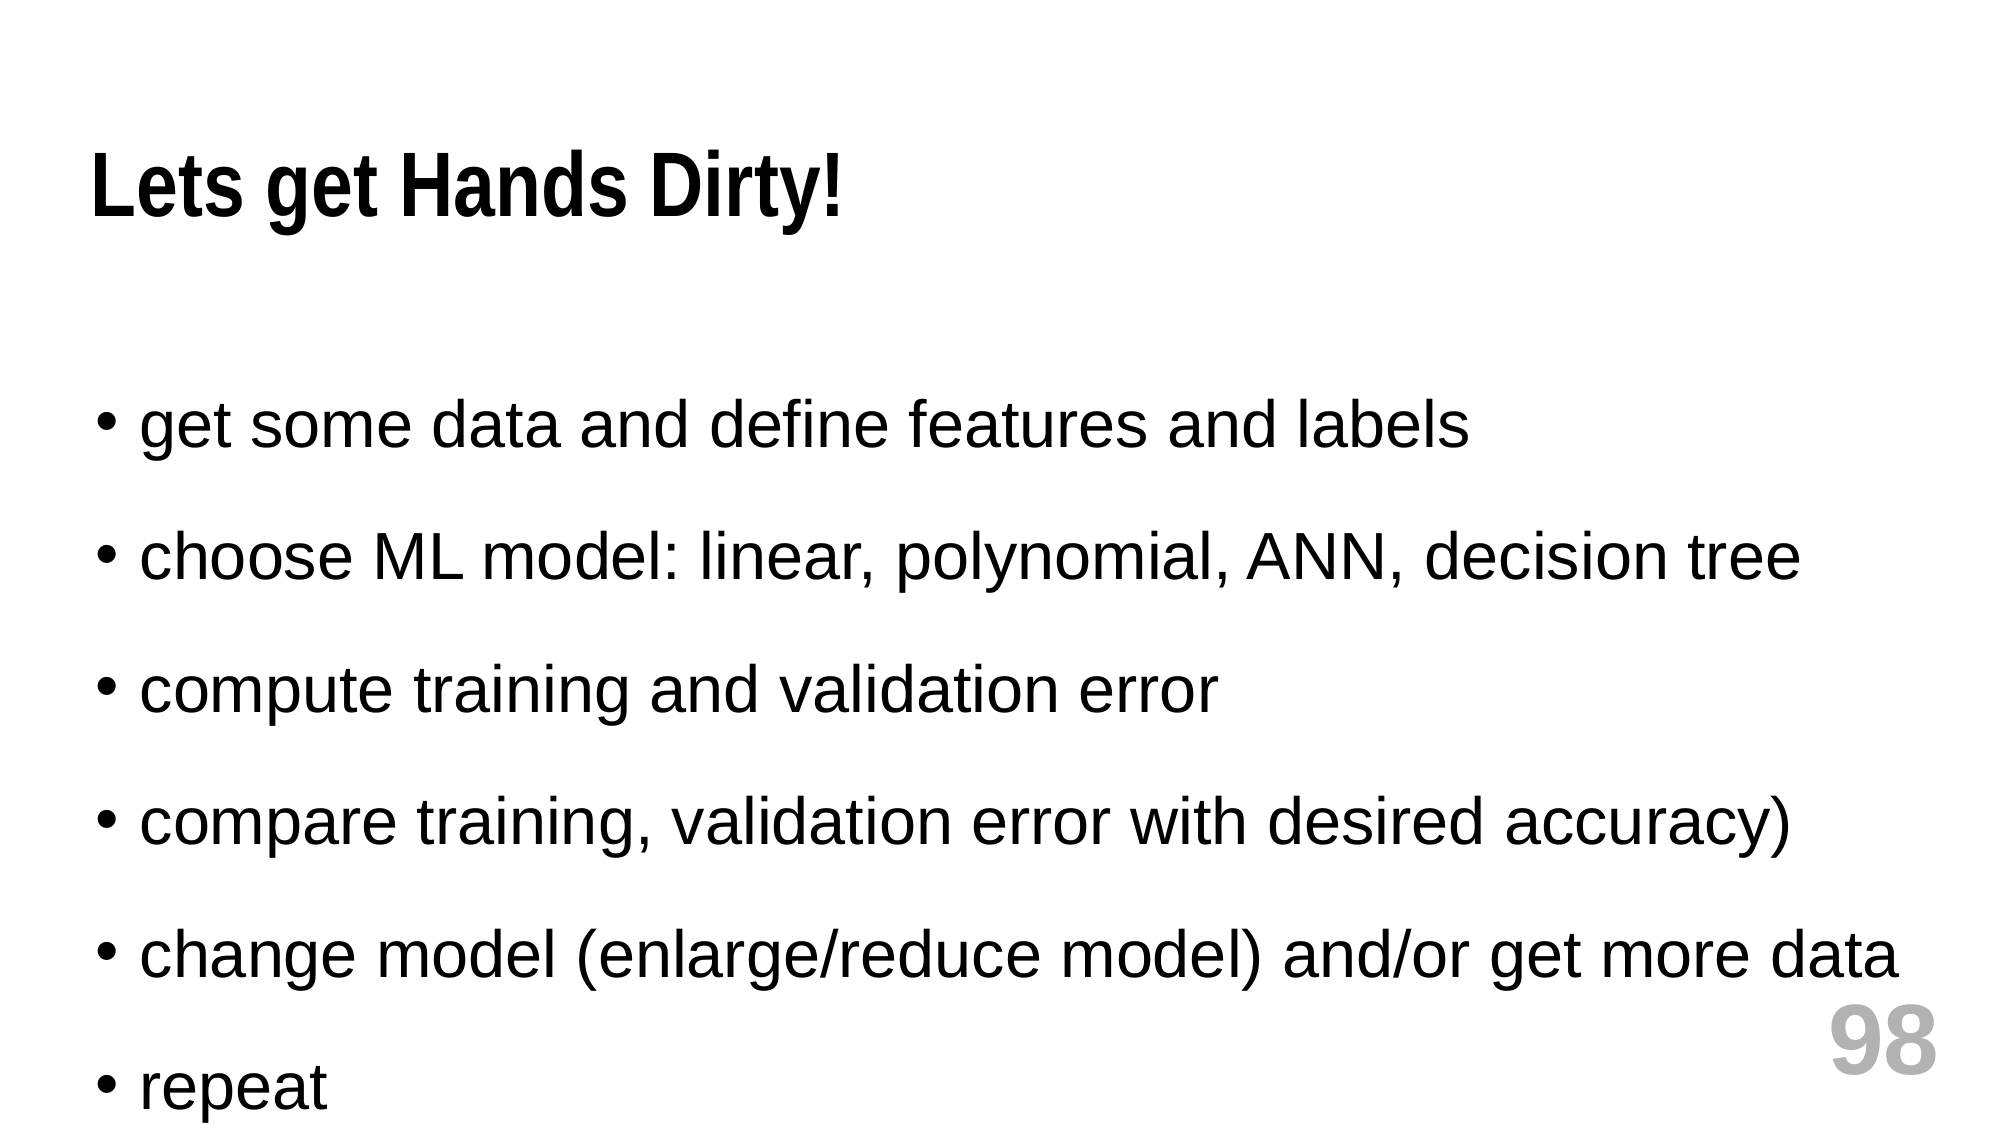

# Lets get Hands Dirty!
get some data and define features and labels
choose ML model: linear, polynomial, ANN, decision tree
compute training and validation error
compare training, validation error with desired accuracy)
change model (enlarge/reduce model) and/or get more data
repeat

98